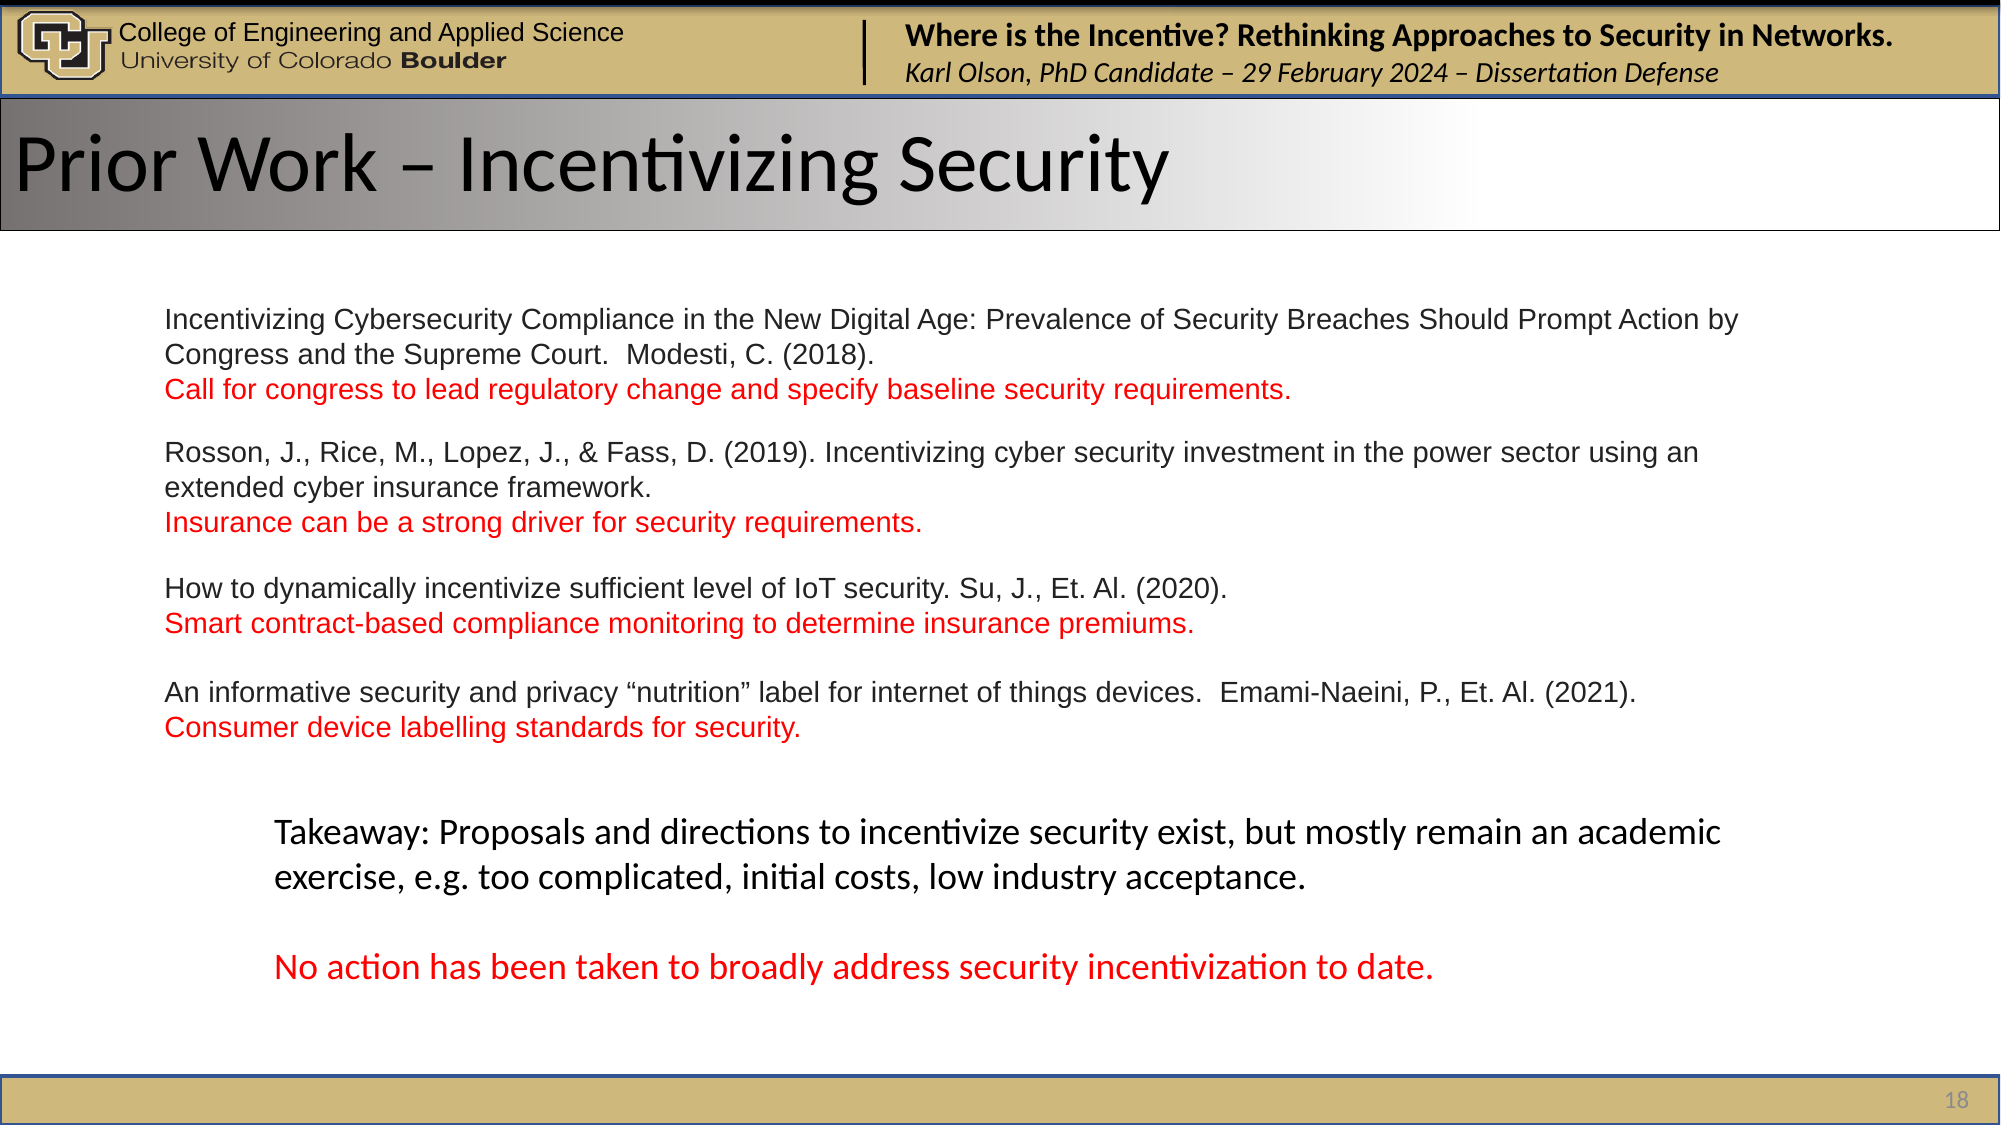

Prior Work – Incentivizing Security
Incentivizing Cybersecurity Compliance in the New Digital Age: Prevalence of Security Breaches Should Prompt Action by Congress and the Supreme Court.  Modesti, C. (2018).
Call for congress to lead regulatory change and specify baseline security requirements.
Rosson, J., Rice, M., Lopez, J., & Fass, D. (2019). Incentivizing cyber security investment in the power sector using an extended cyber insurance framework.
Insurance can be a strong driver for security requirements.
How to dynamically incentivize sufficient level of IoT security. Su, J., Et. Al. (2020).
Smart contract-based compliance monitoring to determine insurance premiums.
An informative security and privacy “nutrition” label for internet of things devices.  Emami-Naeini, P., Et. Al. (2021).
Consumer device labelling standards for security.
Takeaway: Proposals and directions to incentivize security exist, but mostly remain an academic exercise, e.g. too complicated, initial costs, low industry acceptance.

No action has been taken to broadly address security incentivization to date.